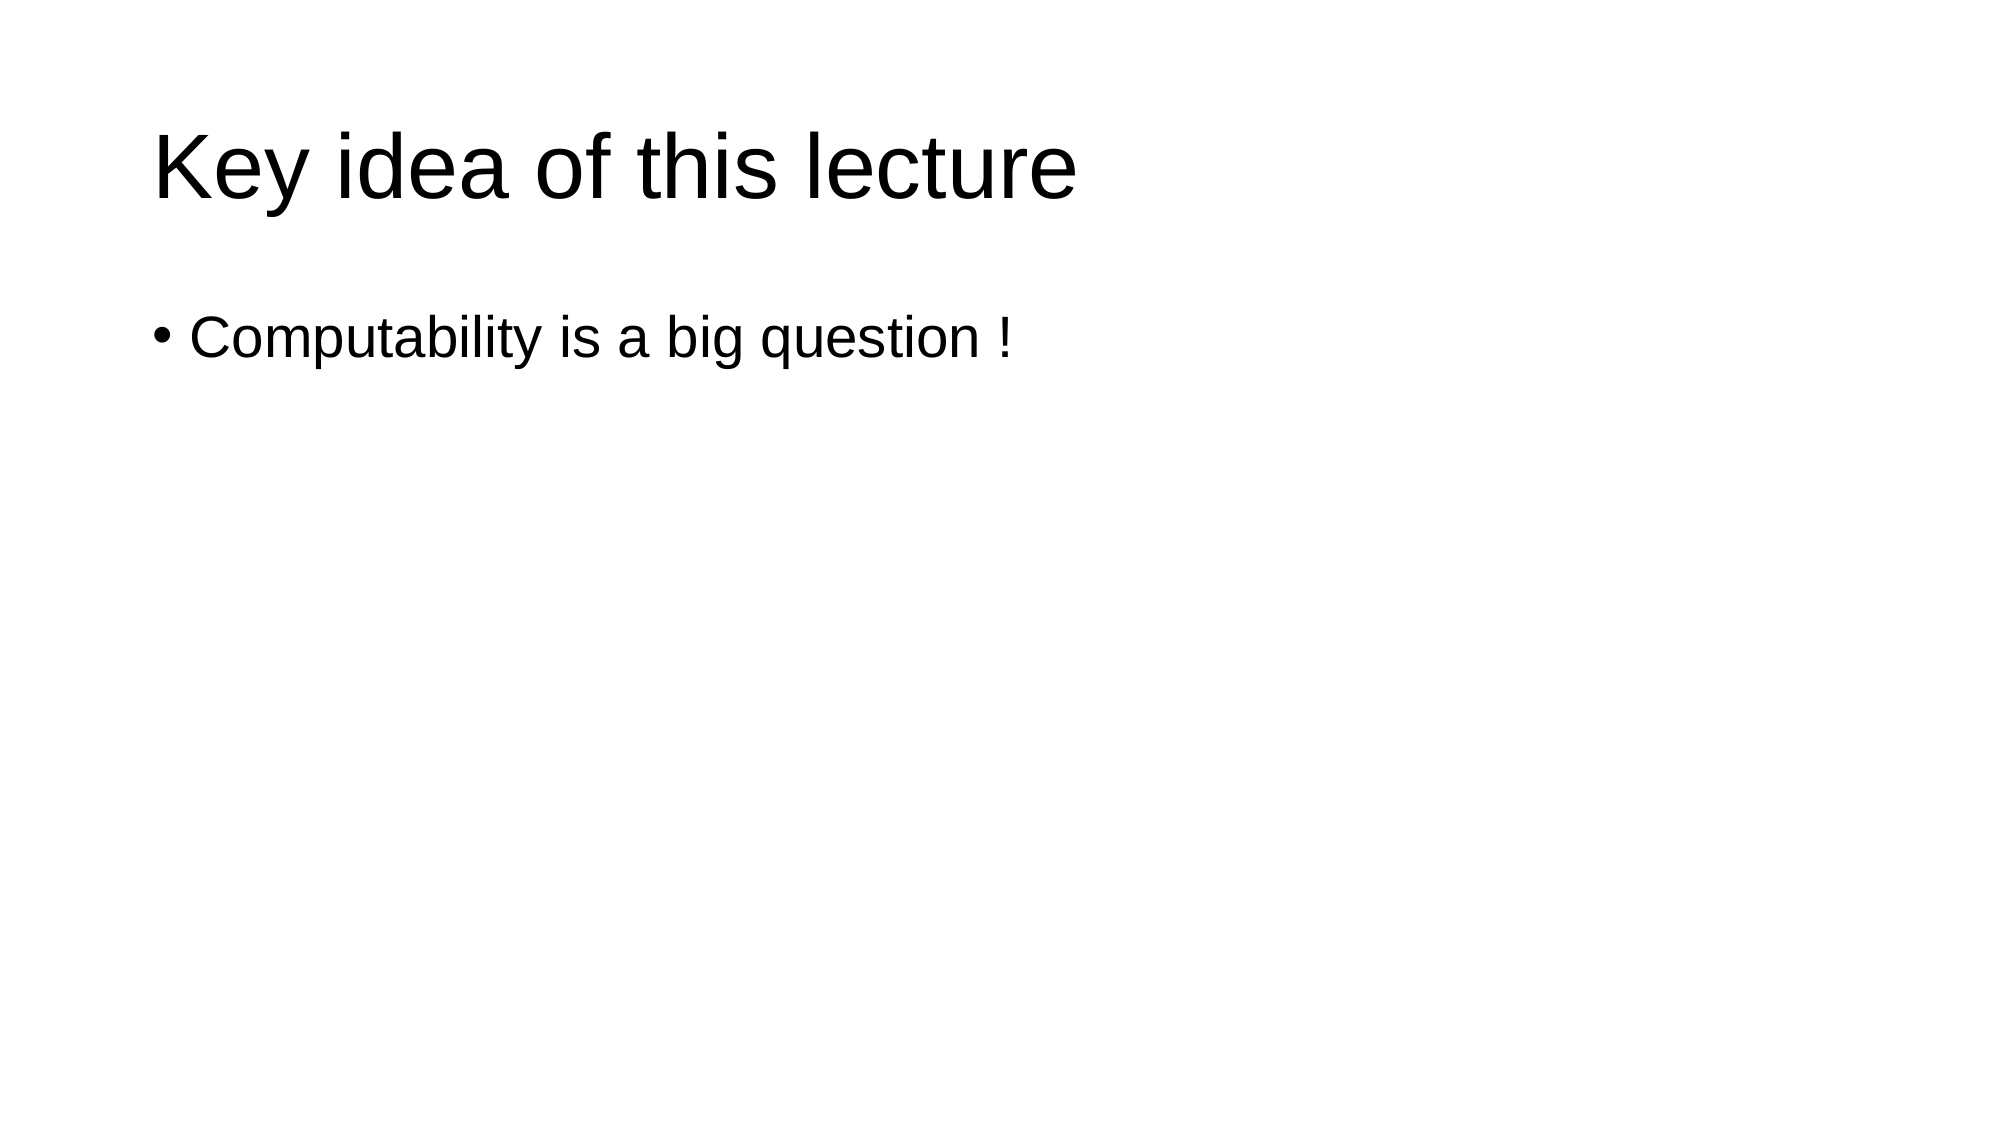

# Key idea of this lecture
Computability is a big question !